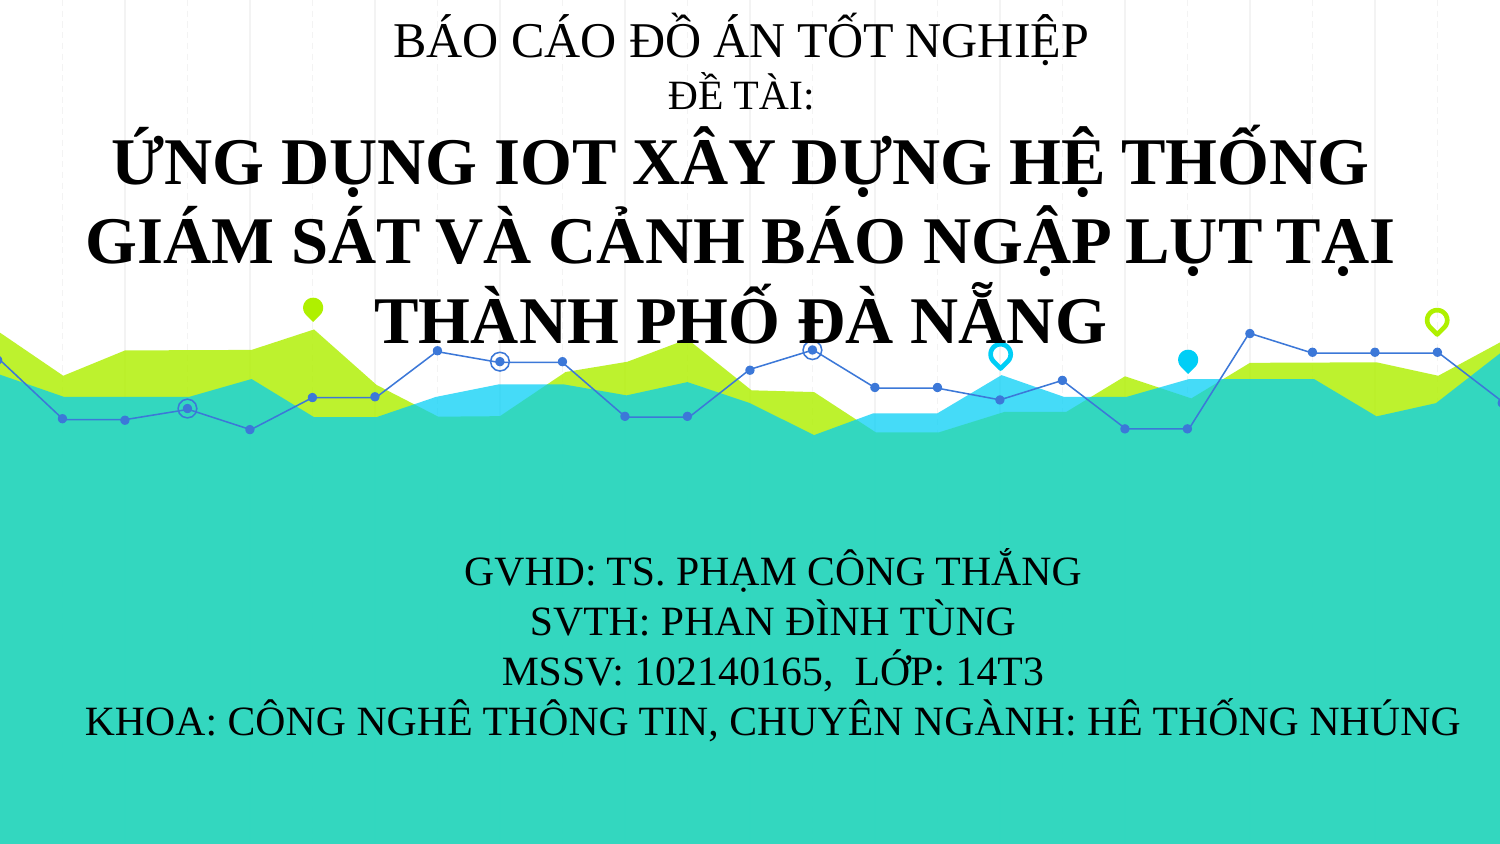

BÁO CÁO ĐỒ ÁN TỐT NGHIỆP
ĐỀ TÀI:
ỨNG DỤNG IOT XÂY DỰNG HỆ THỐNG
GIÁM SÁT VÀ CẢNH BÁO NGẬP LỤT TẠI
THÀNH PHỐ ĐÀ NẴNG
GVHD: TS. PHẠM CÔNG THẮNG
SVTH: PHAN ĐÌNH TÙNG
MSSV: 102140165,  LỚP: 14T3
KHOA: CÔNG NGHÊ THÔNG TIN, CHUYÊN NGÀNH: HÊ THỐNG NHÚNG